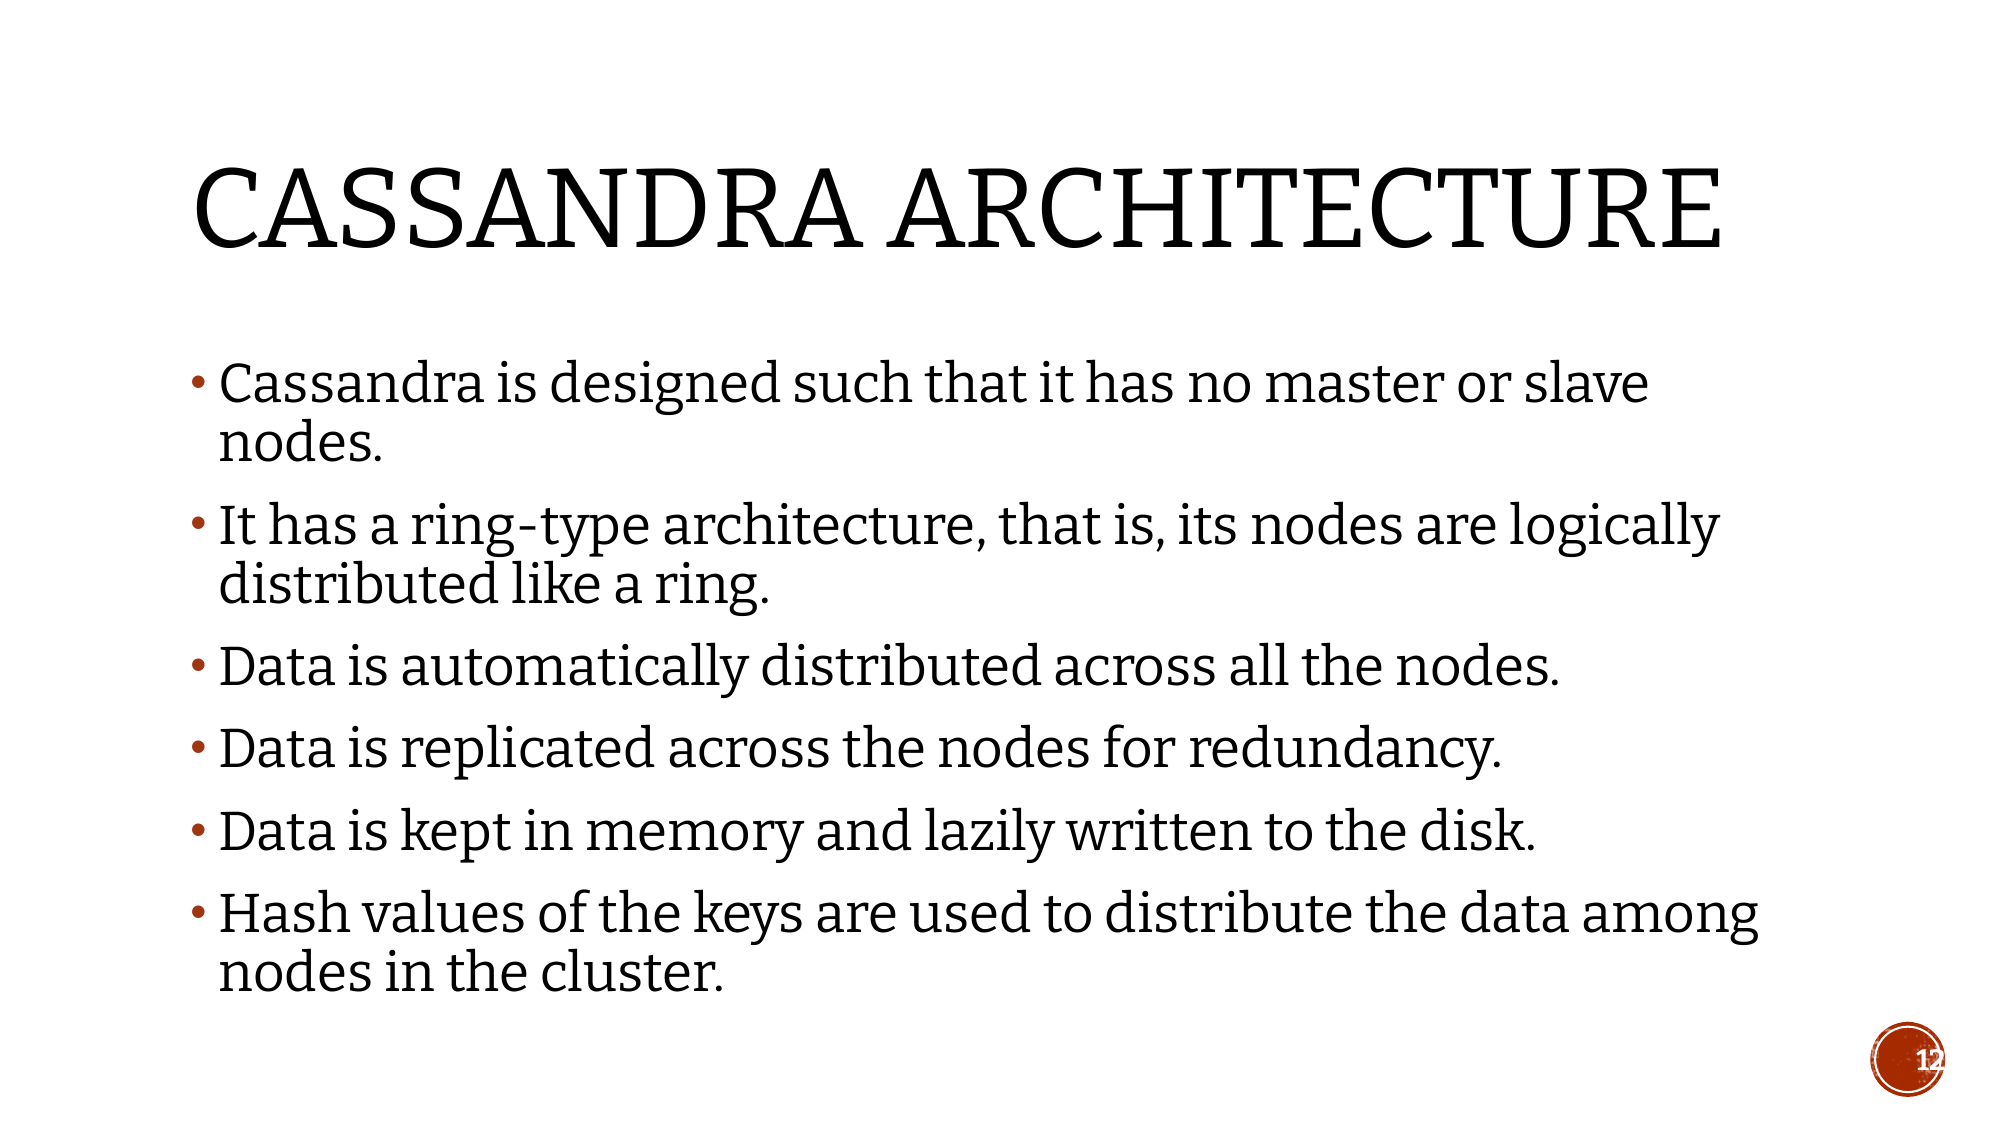

# Cassandra architecture
Cassandra is designed such that it has no master or slave nodes.
It has a ring-type architecture, that is, its nodes are logically distributed like a ring.
Data is automatically distributed across all the nodes.
Data is replicated across the nodes for redundancy.
Data is kept in memory and lazily written to the disk.
Hash values of the keys are used to distribute the data among nodes in the cluster.

12